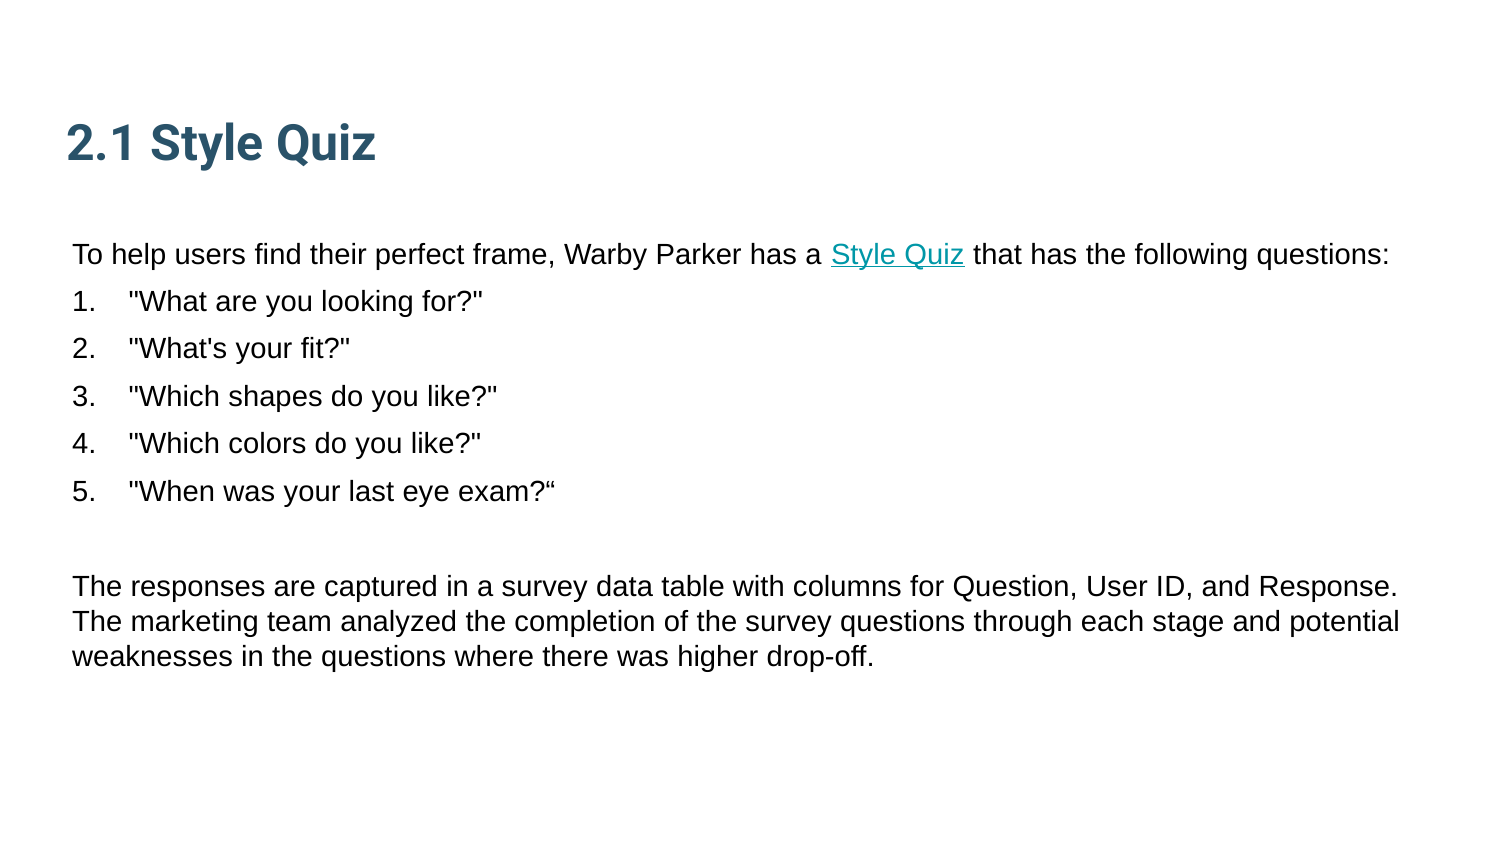

2.1 Style Quiz
To help users find their perfect frame, Warby Parker has a Style Quiz that has the following questions:
"What are you looking for?"
"What's your fit?"
"Which shapes do you like?"
"Which colors do you like?"
"When was your last eye exam?“

The responses are captured in a survey data table with columns for Question, User ID, and Response. The marketing team analyzed the completion of the survey questions through each stage and potential weaknesses in the questions where there was higher drop-off.